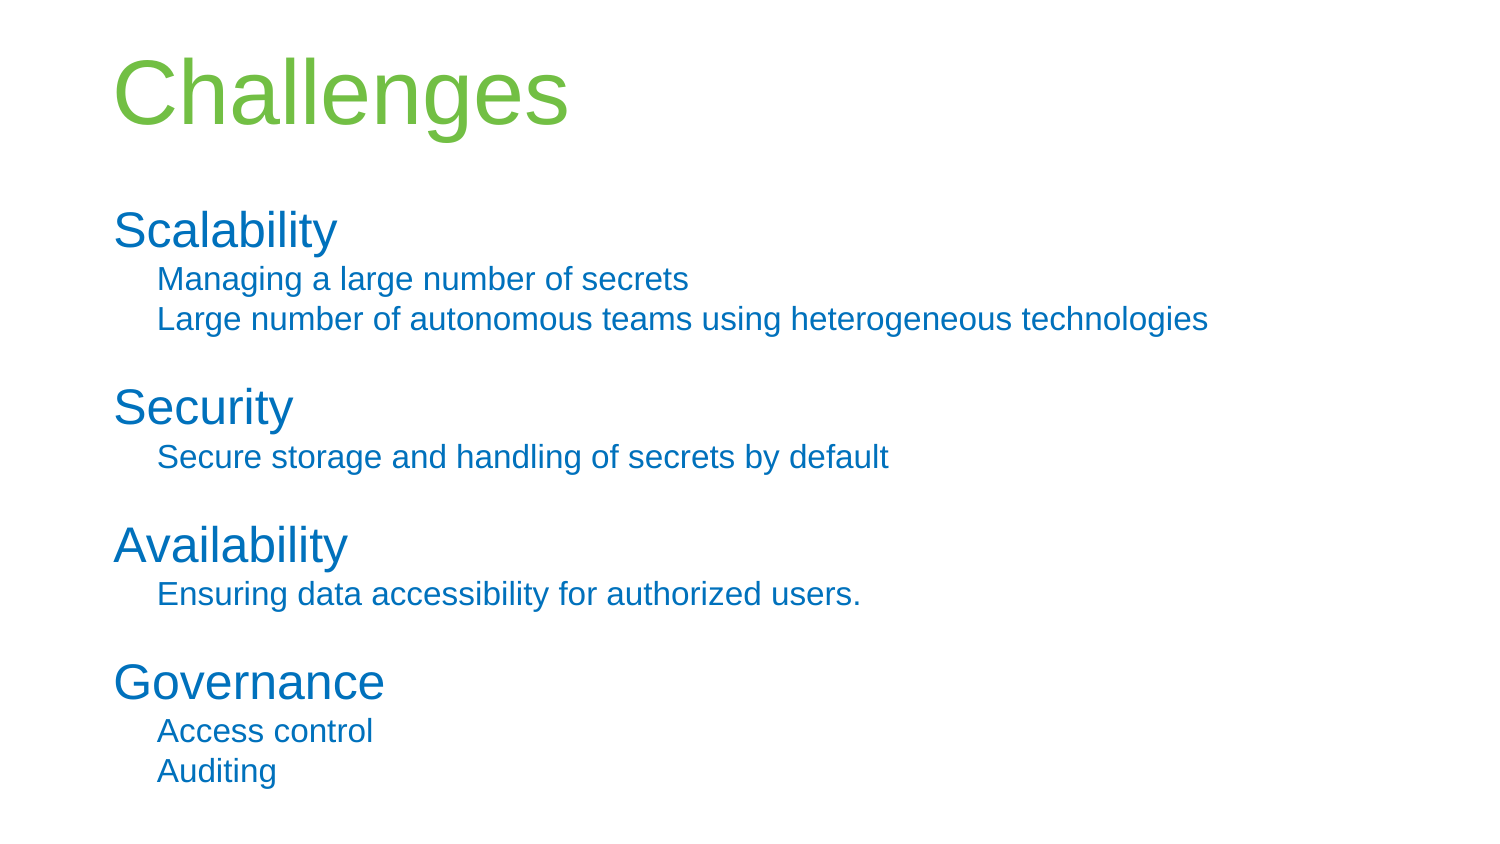

# Challenges
Scalability
Managing a large number of secrets
Large number of autonomous teams using heterogeneous technologies
Security
Secure storage and handling of secrets by default
Availability
Ensuring data accessibility for authorized users.
Governance
Access control
Auditing